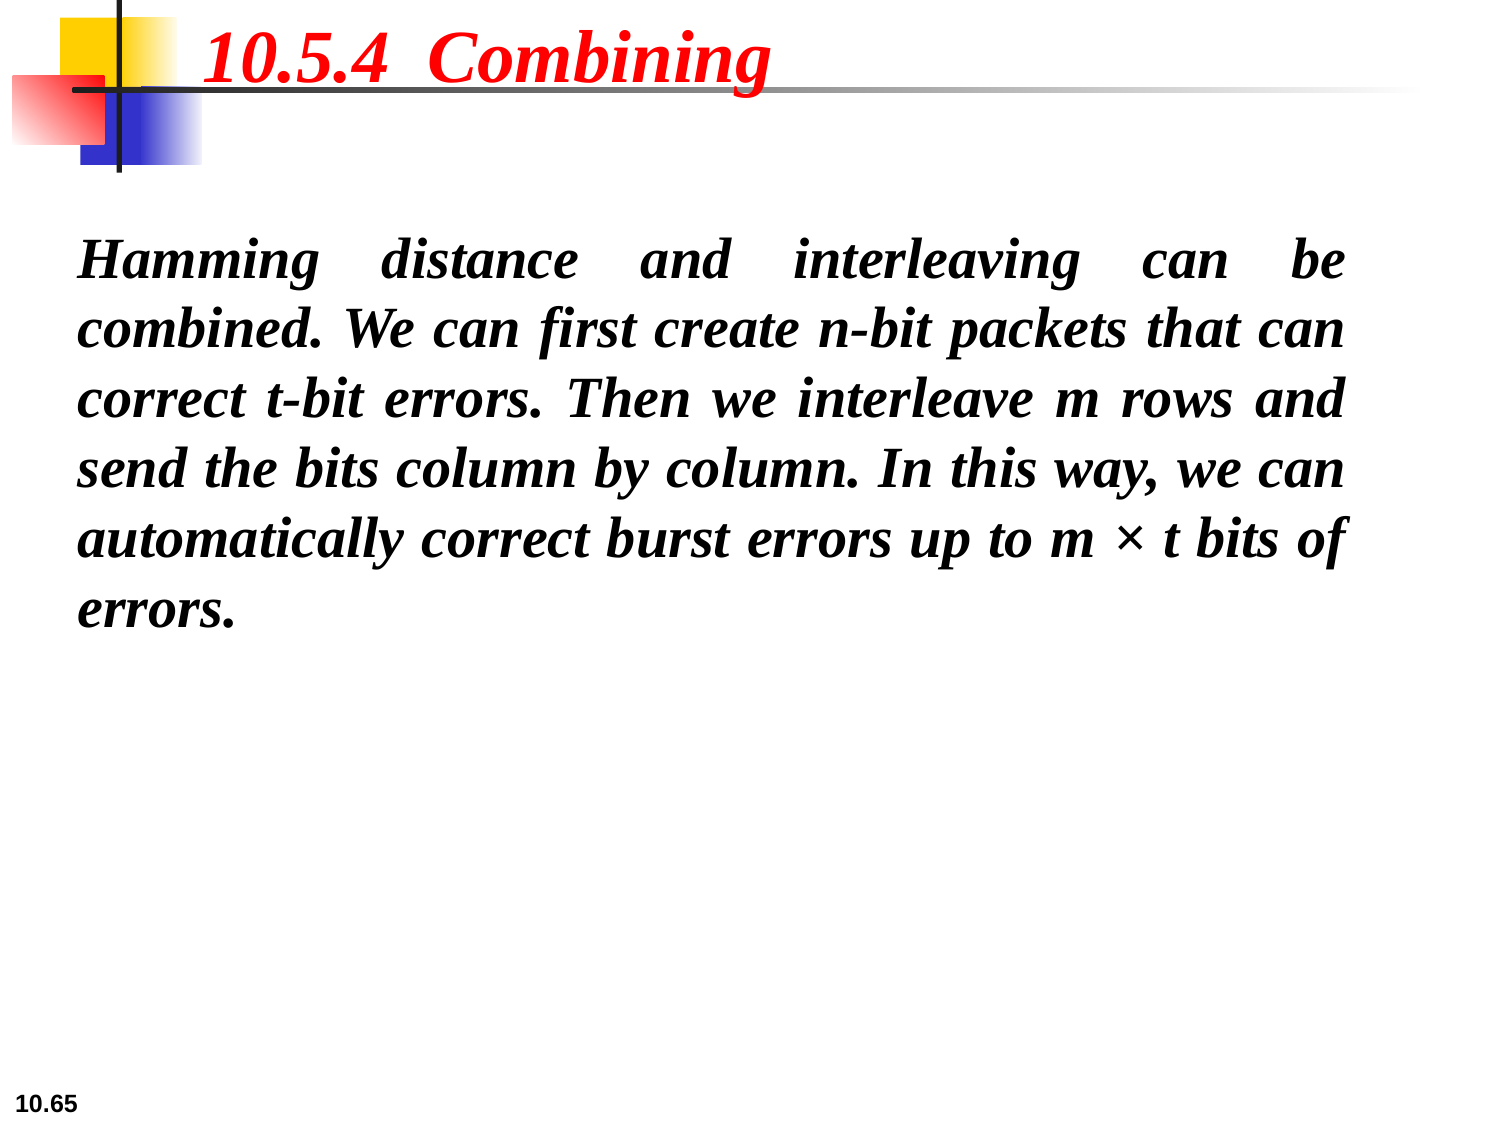

10.5.4  Combining

Hamming distance and interleaving can be combined. We can first create n-bit packets that can correct t-bit errors. Then we interleave m rows and send the bits column by column. In this way, we can automatically correct burst errors up to m × t bits of errors.
10.65